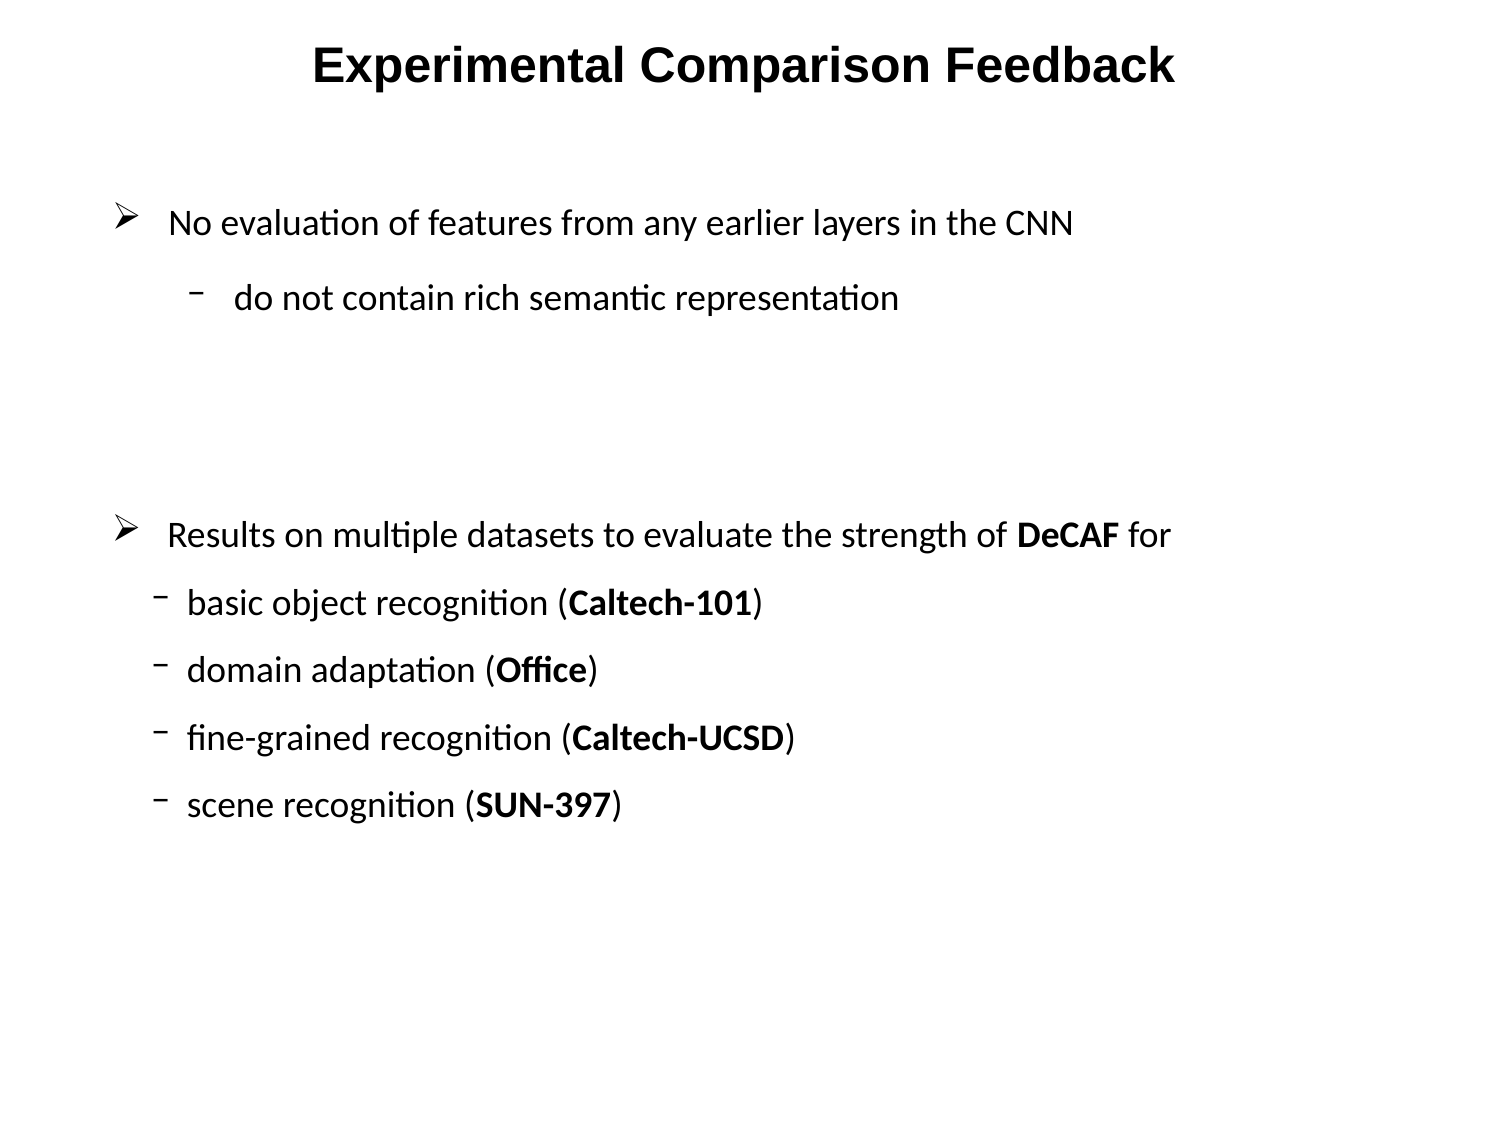

Experimental Comparison Feedback
No evaluation of features from any earlier layers in the CNN
do not contain rich semantic representation

   Results on multiple datasets to evaluate the strength of DeCAF for
basic object recognition (Caltech-101)
domain adaptation (Office)
fine-grained recognition (Caltech-UCSD)
scene recognition (SUN-397)